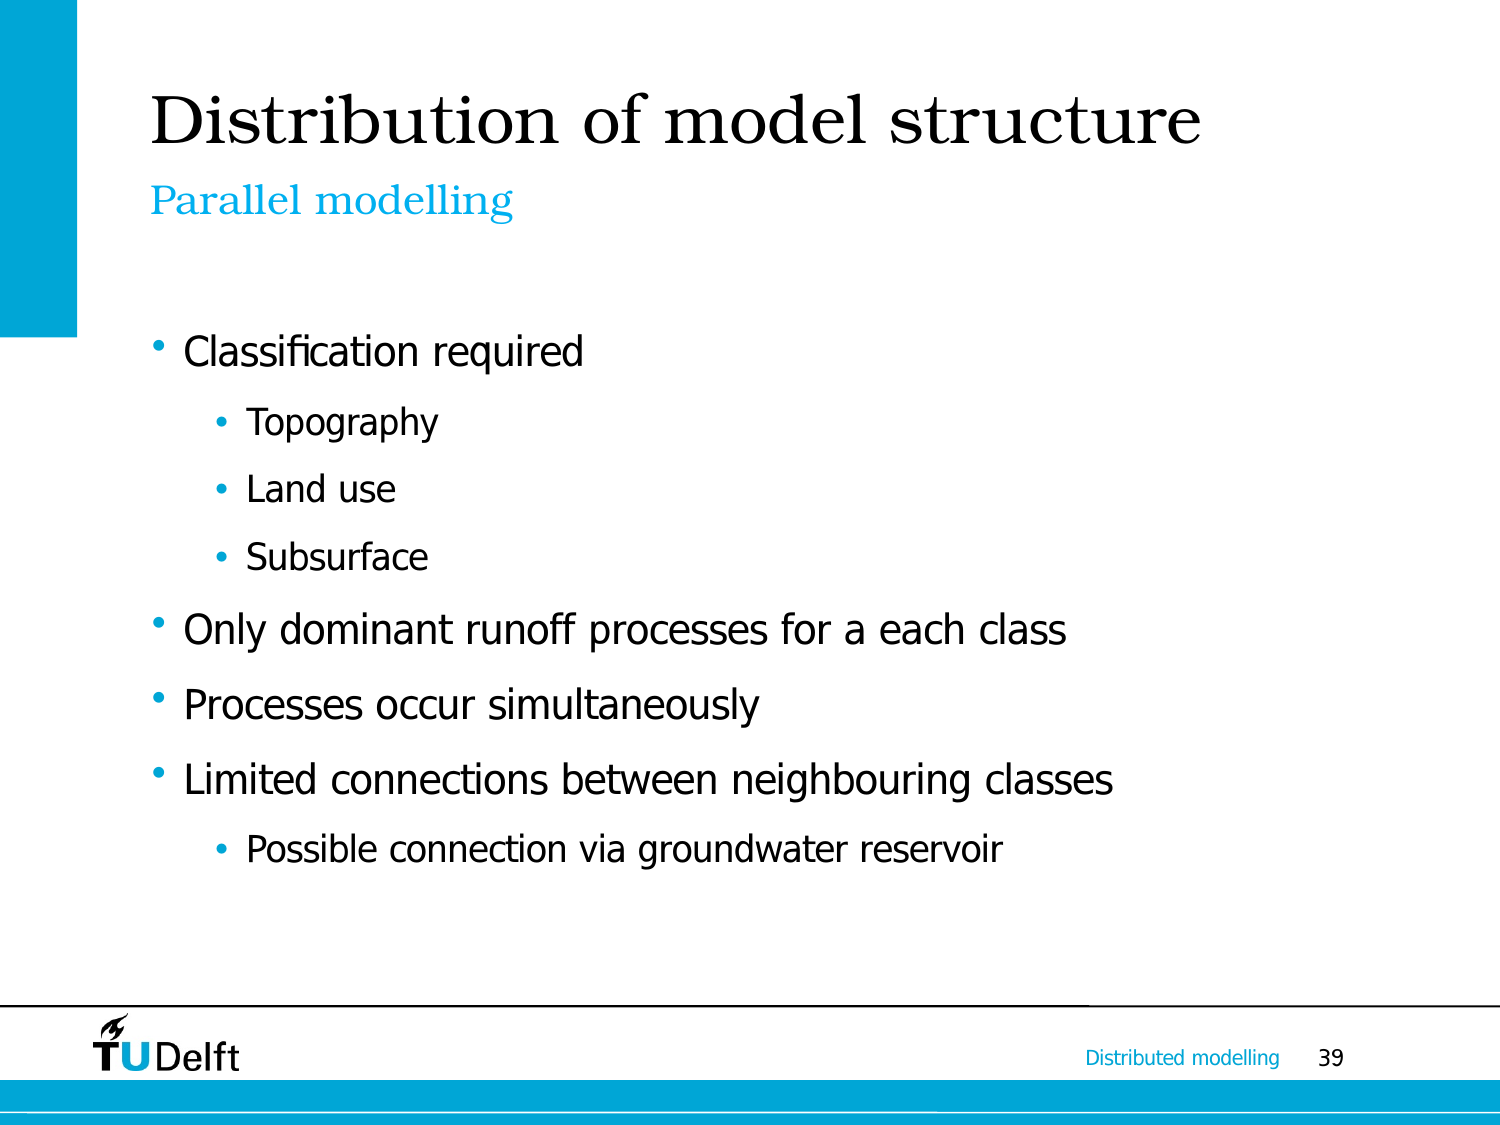

# Distribution of model structure
Parallel modelling
Classification required
Topography
Land use
Subsurface
Only dominant runoff processes for a each class
Processes occur simultaneously
Limited connections between neighbouring classes
Possible connection via groundwater reservoir